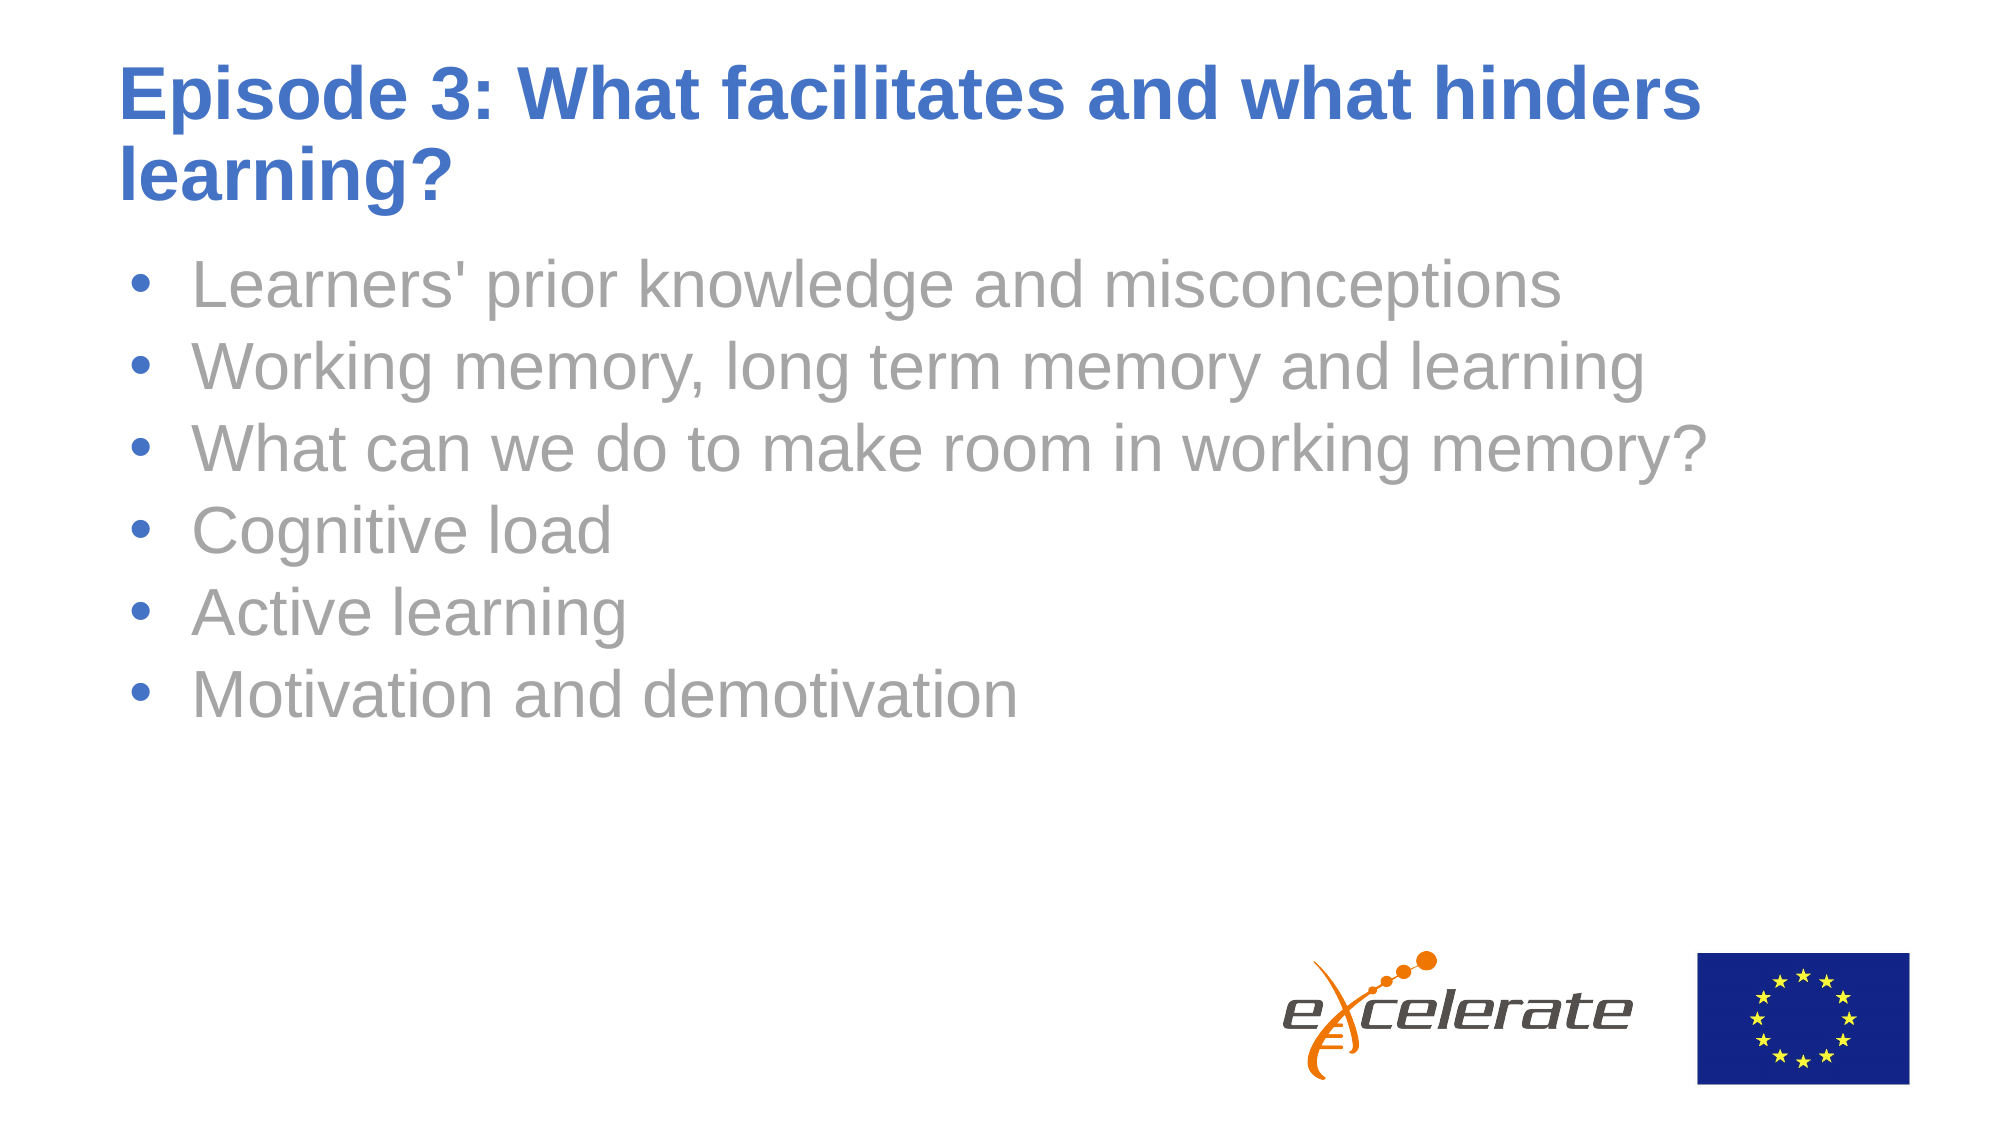

# Episode 3: What facilitates and what hinders learning?
Learners' prior knowledge and misconceptions
Working memory, long term memory and learning
What can we do to make room in working memory?
Cognitive load
Active learning
Motivation and demotivation